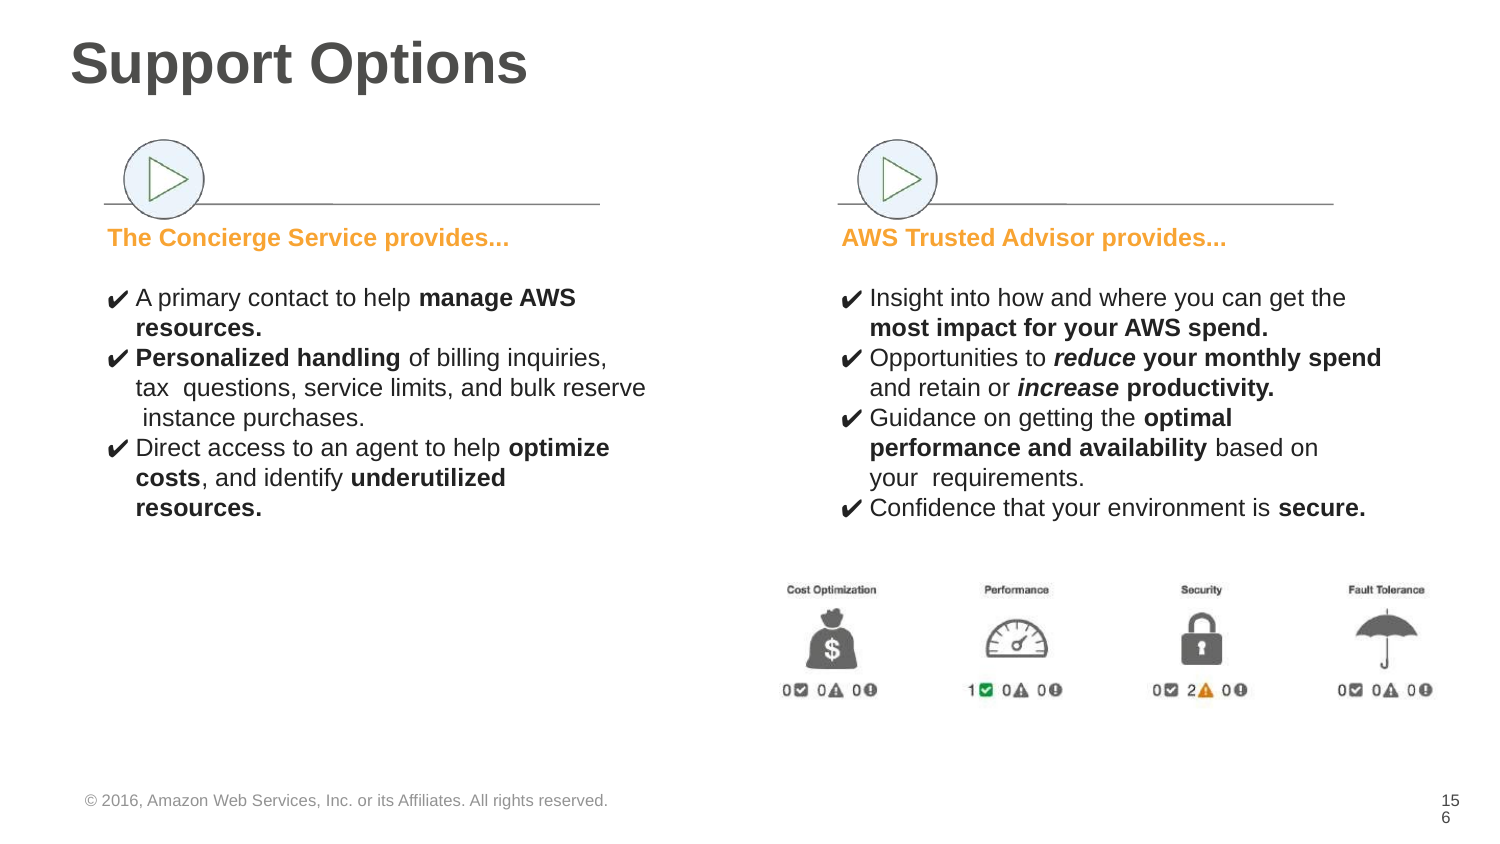

# Support Options

The Concierge Service provides...
AWS Trusted Advisor provides...
A primary contact to help manage AWS
resources.
Personalized handling of billing inquiries, tax  questions, service limits, and bulk reserve  instance purchases.
Direct access to an agent to help optimize  costs, and identify underutilized resources.
Insight into how and where you can get the
most impact for your AWS spend.
Opportunities to reduce your monthly spend
and retain or increase productivity.
Guidance on getting the optimal  performance and availability based on your  requirements.
Confidence that your environment is secure.

© 2016, Amazon Web Services, Inc. or its Affiliates. All rights reserved.
156